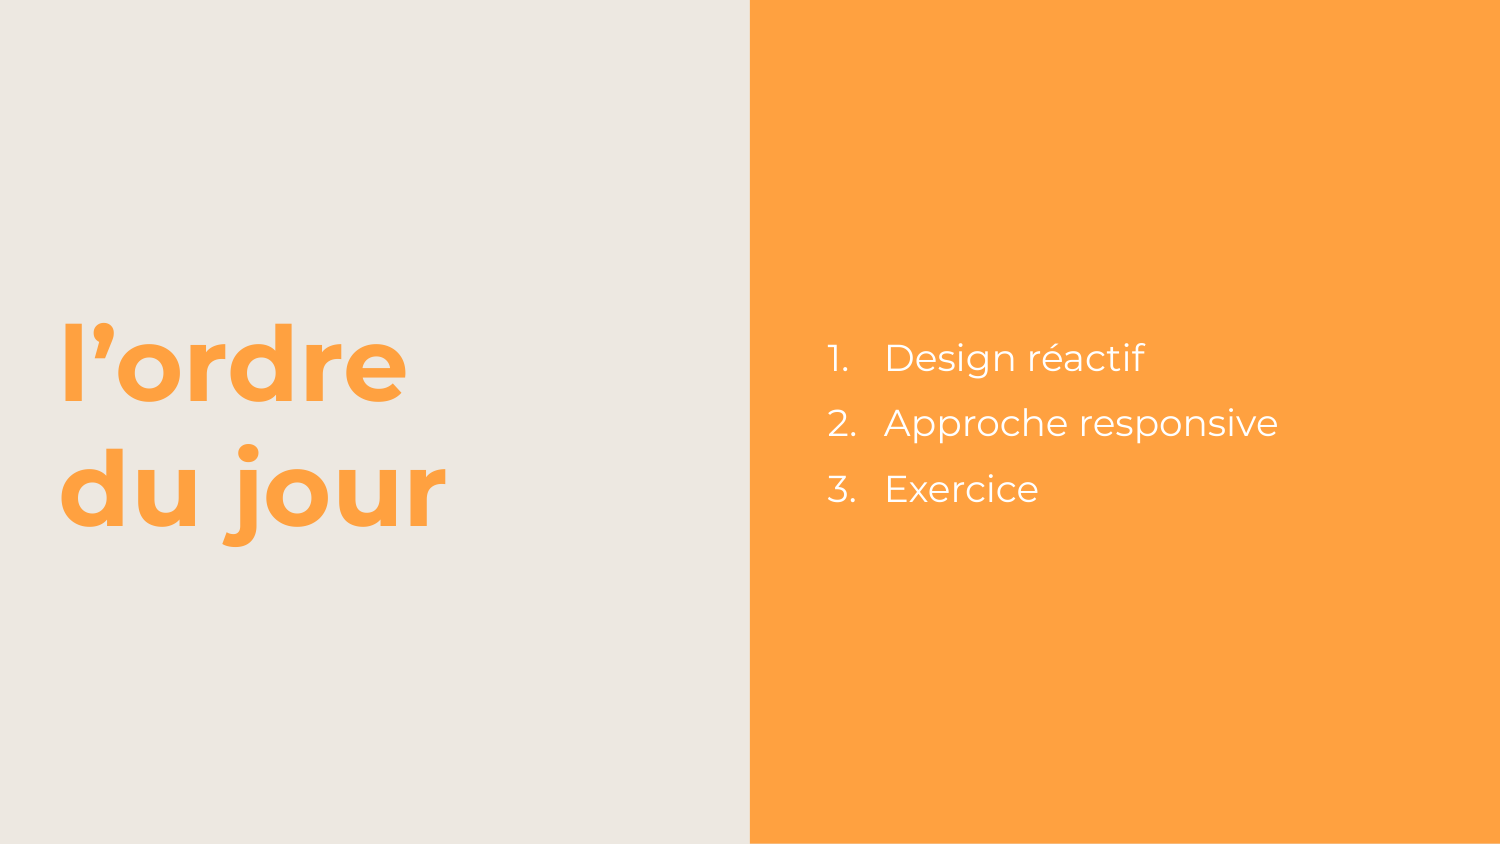

l’ordre
du jour
Design réactif
Approche responsive
Exercice